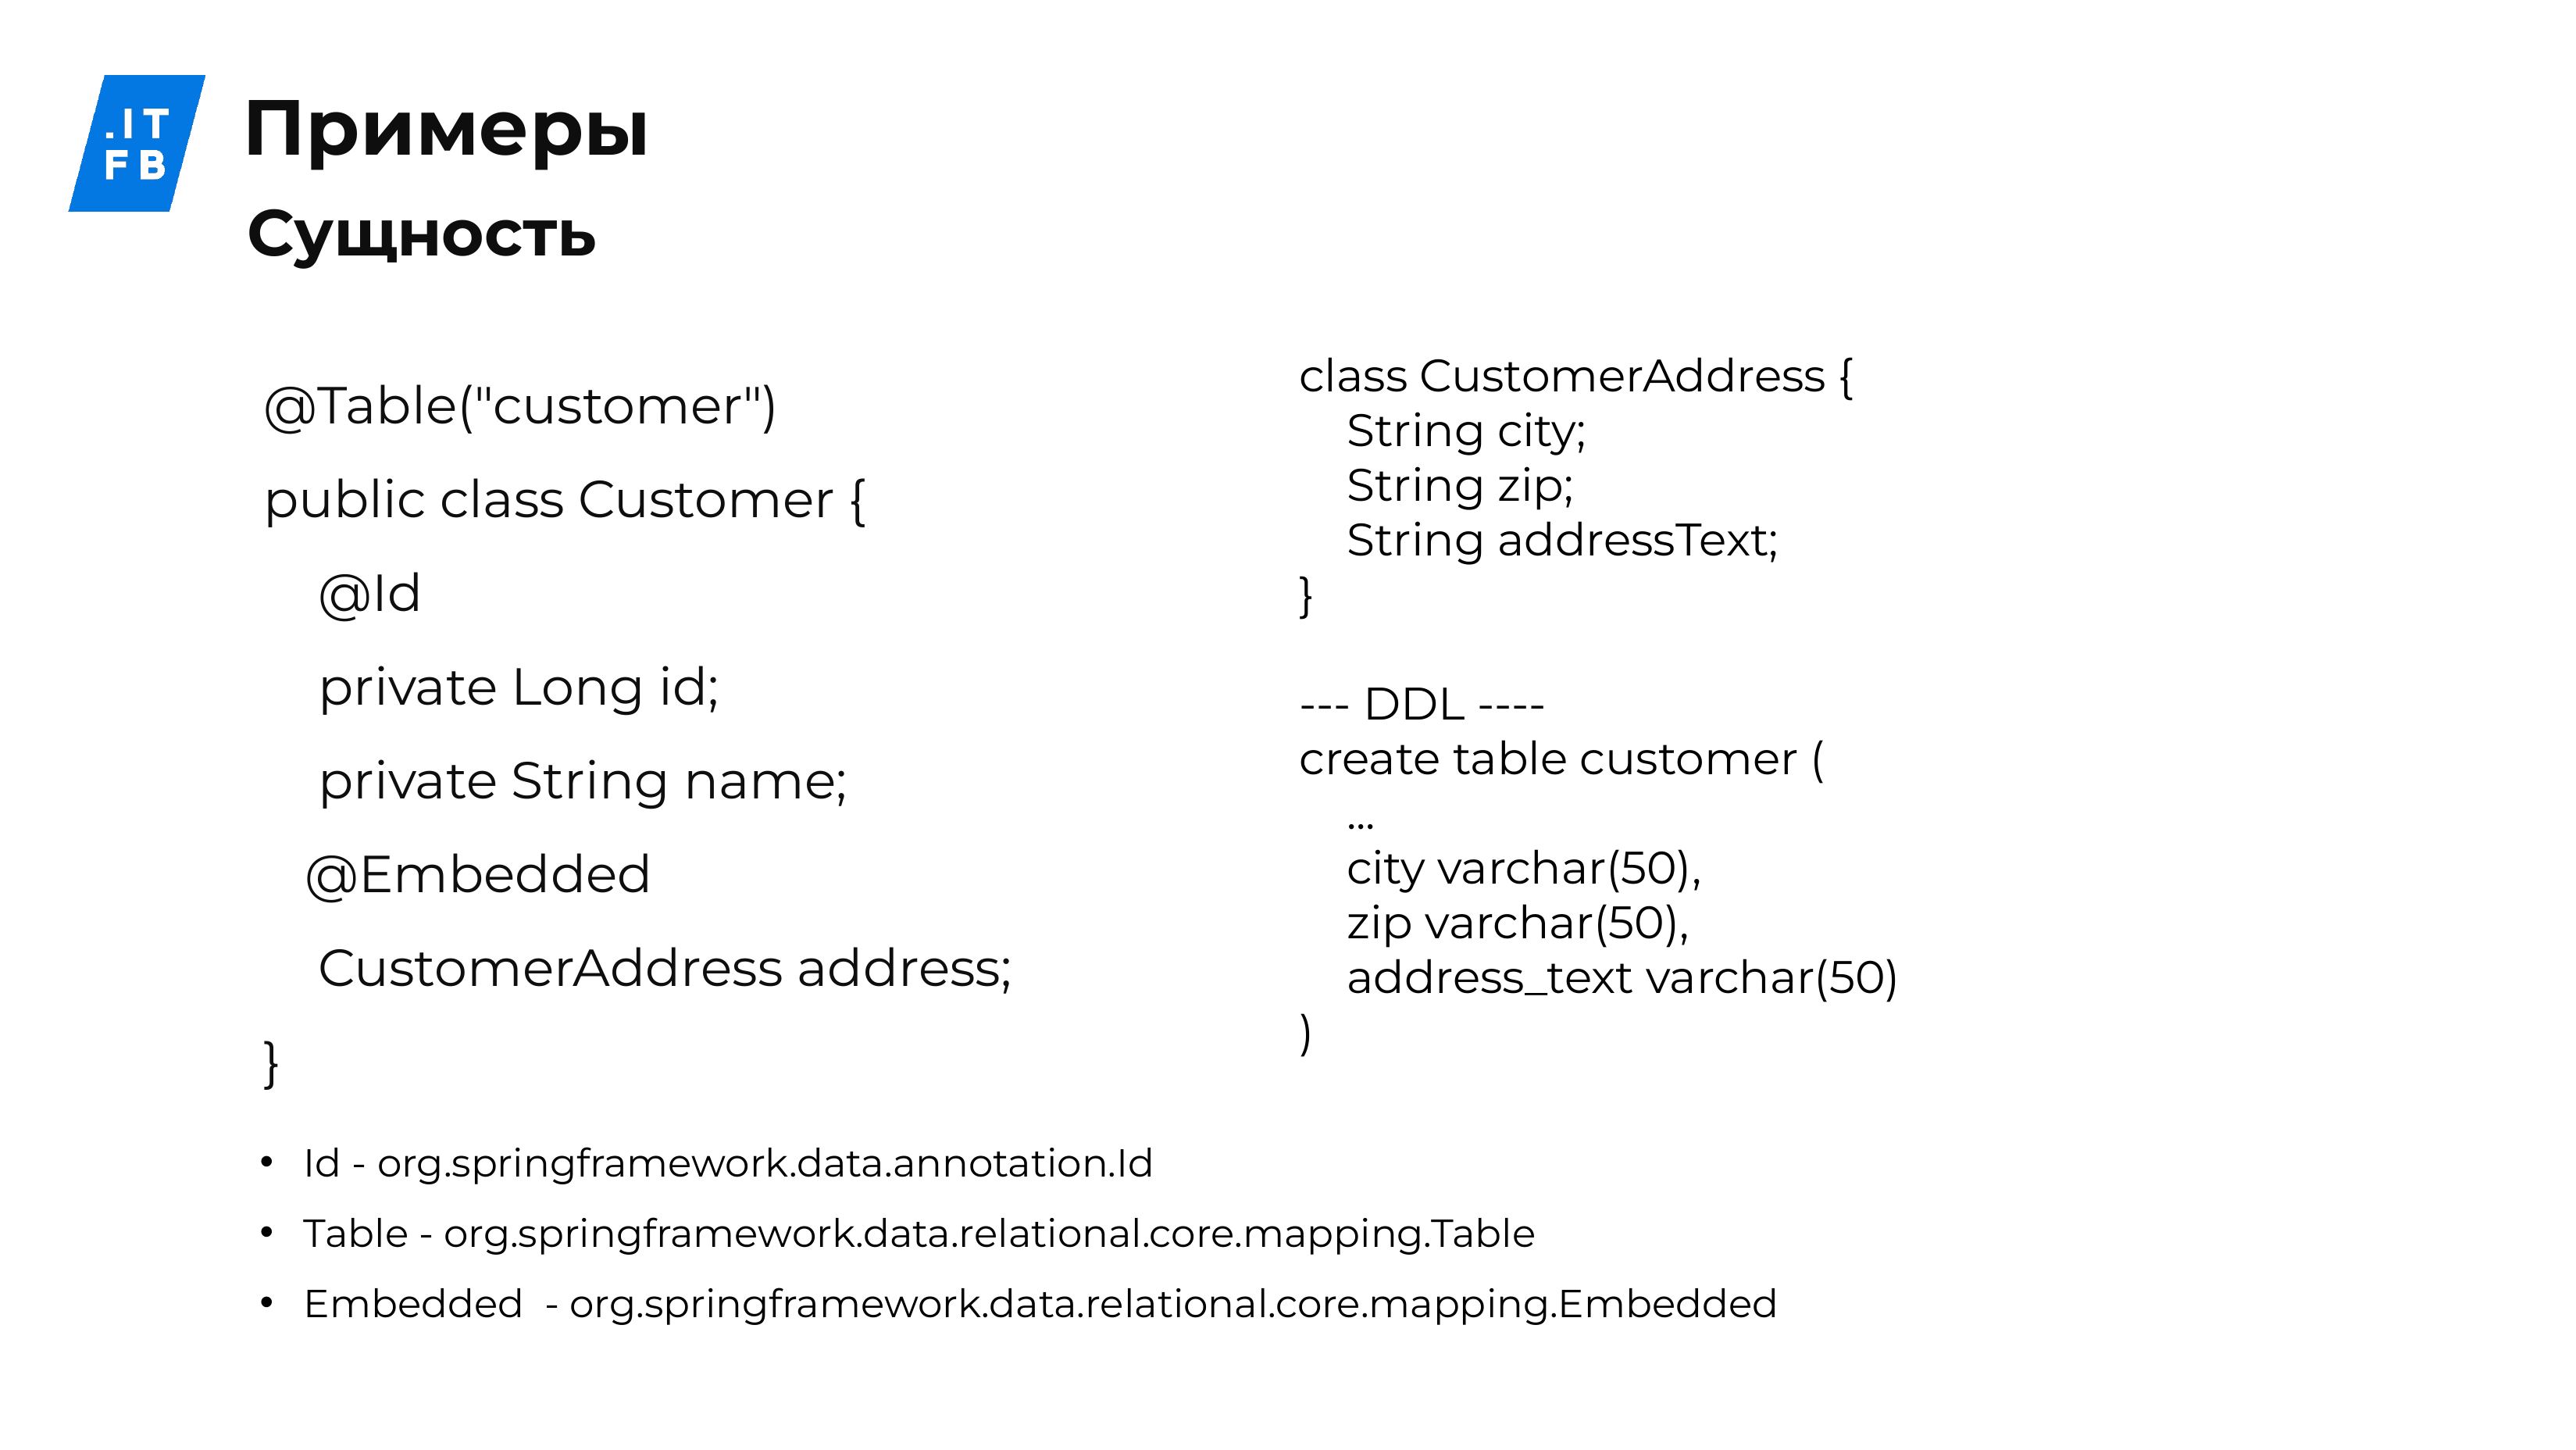

# Примеры
Сущность
@Table("customer")
public class Customer {
    @Id
    private Long id;
    private String name;
   @Embedded
    CustomerAddress address;
}
class CustomerAddress {
    String city;
    String zip;
    String addressText;
}

--- DDL ----
create table customer (
    ...
    city varchar(50),
    zip varchar(50),
    address_text varchar(50)
)
Id - org.springframework.data.annotation.Id
Table - org.springframework.data.relational.core.mapping.Table
Embedded  - org.springframework.data.relational.core.mapping.Embedded